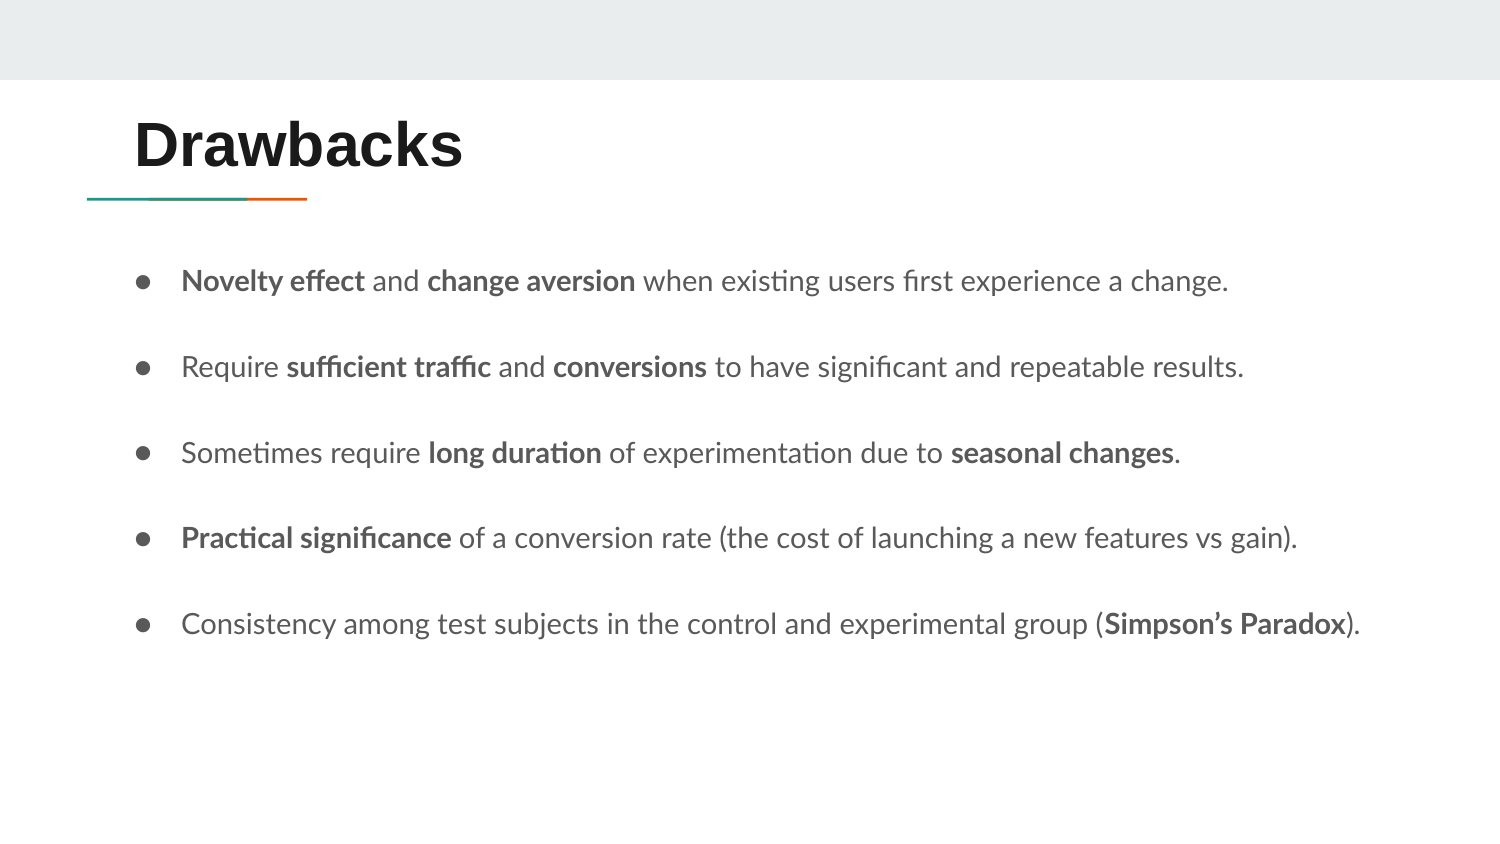

# Drawbacks
Novelty effect and change aversion when existing users first experience a change.
Require sufficient traffic and conversions to have significant and repeatable results.
Sometimes require long duration of experimentation due to seasonal changes.
Practical significance of a conversion rate (the cost of launching a new features vs gain).
Consistency among test subjects in the control and experimental group (Simpson’s Paradox).